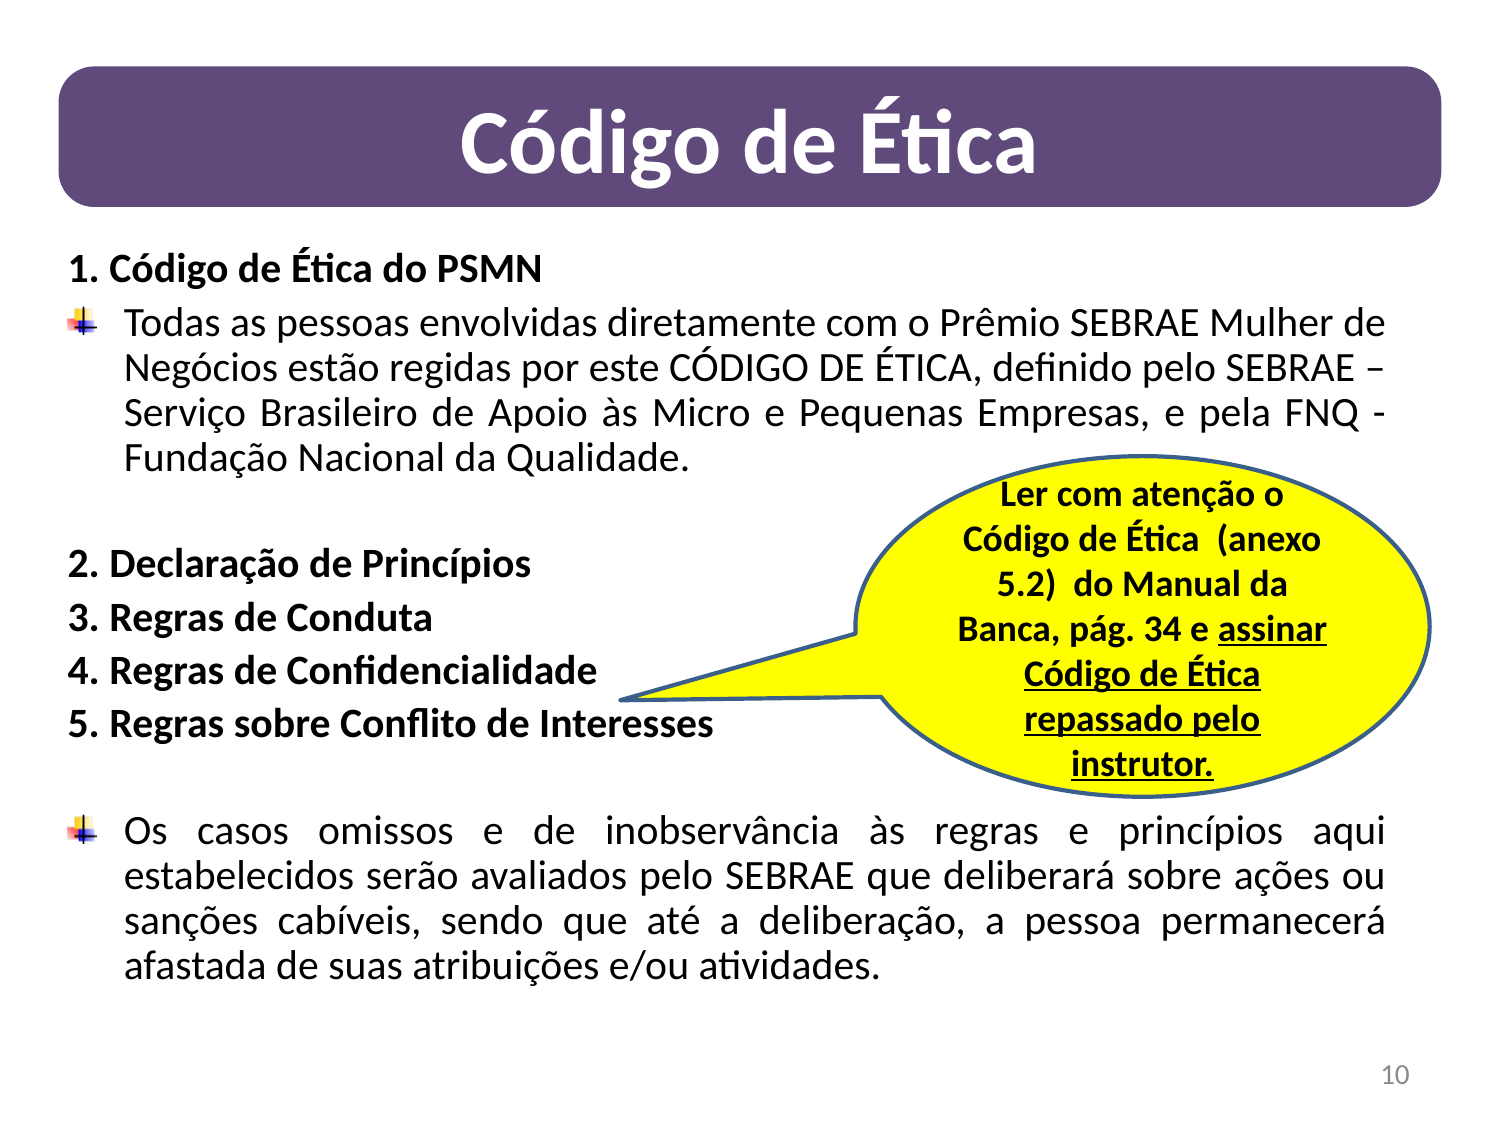

Código de Ética
1. Código de Ética do PSMN
Todas as pessoas envolvidas diretamente com o Prêmio SEBRAE Mulher de Negócios estão regidas por este CÓDIGO DE ÉTICA, definido pelo SEBRAE – Serviço Brasileiro de Apoio às Micro e Pequenas Empresas, e pela FNQ - Fundação Nacional da Qualidade.

2. Declaração de Princípios
3. Regras de Conduta
4. Regras de Confidencialidade
5. Regras sobre Conflito de Interesses

Os casos omissos e de inobservância às regras e princípios aqui estabelecidos serão avaliados pelo SEBRAE que deliberará sobre ações ou sanções cabíveis, sendo que até a deliberação, a pessoa permanecerá afastada de suas atribuições e/ou atividades.
Ler com atenção o Código de Ética  (anexo 5.2)  do Manual da Banca, pág. 34 e assinar Código de Ética repassado pelo instrutor.
10